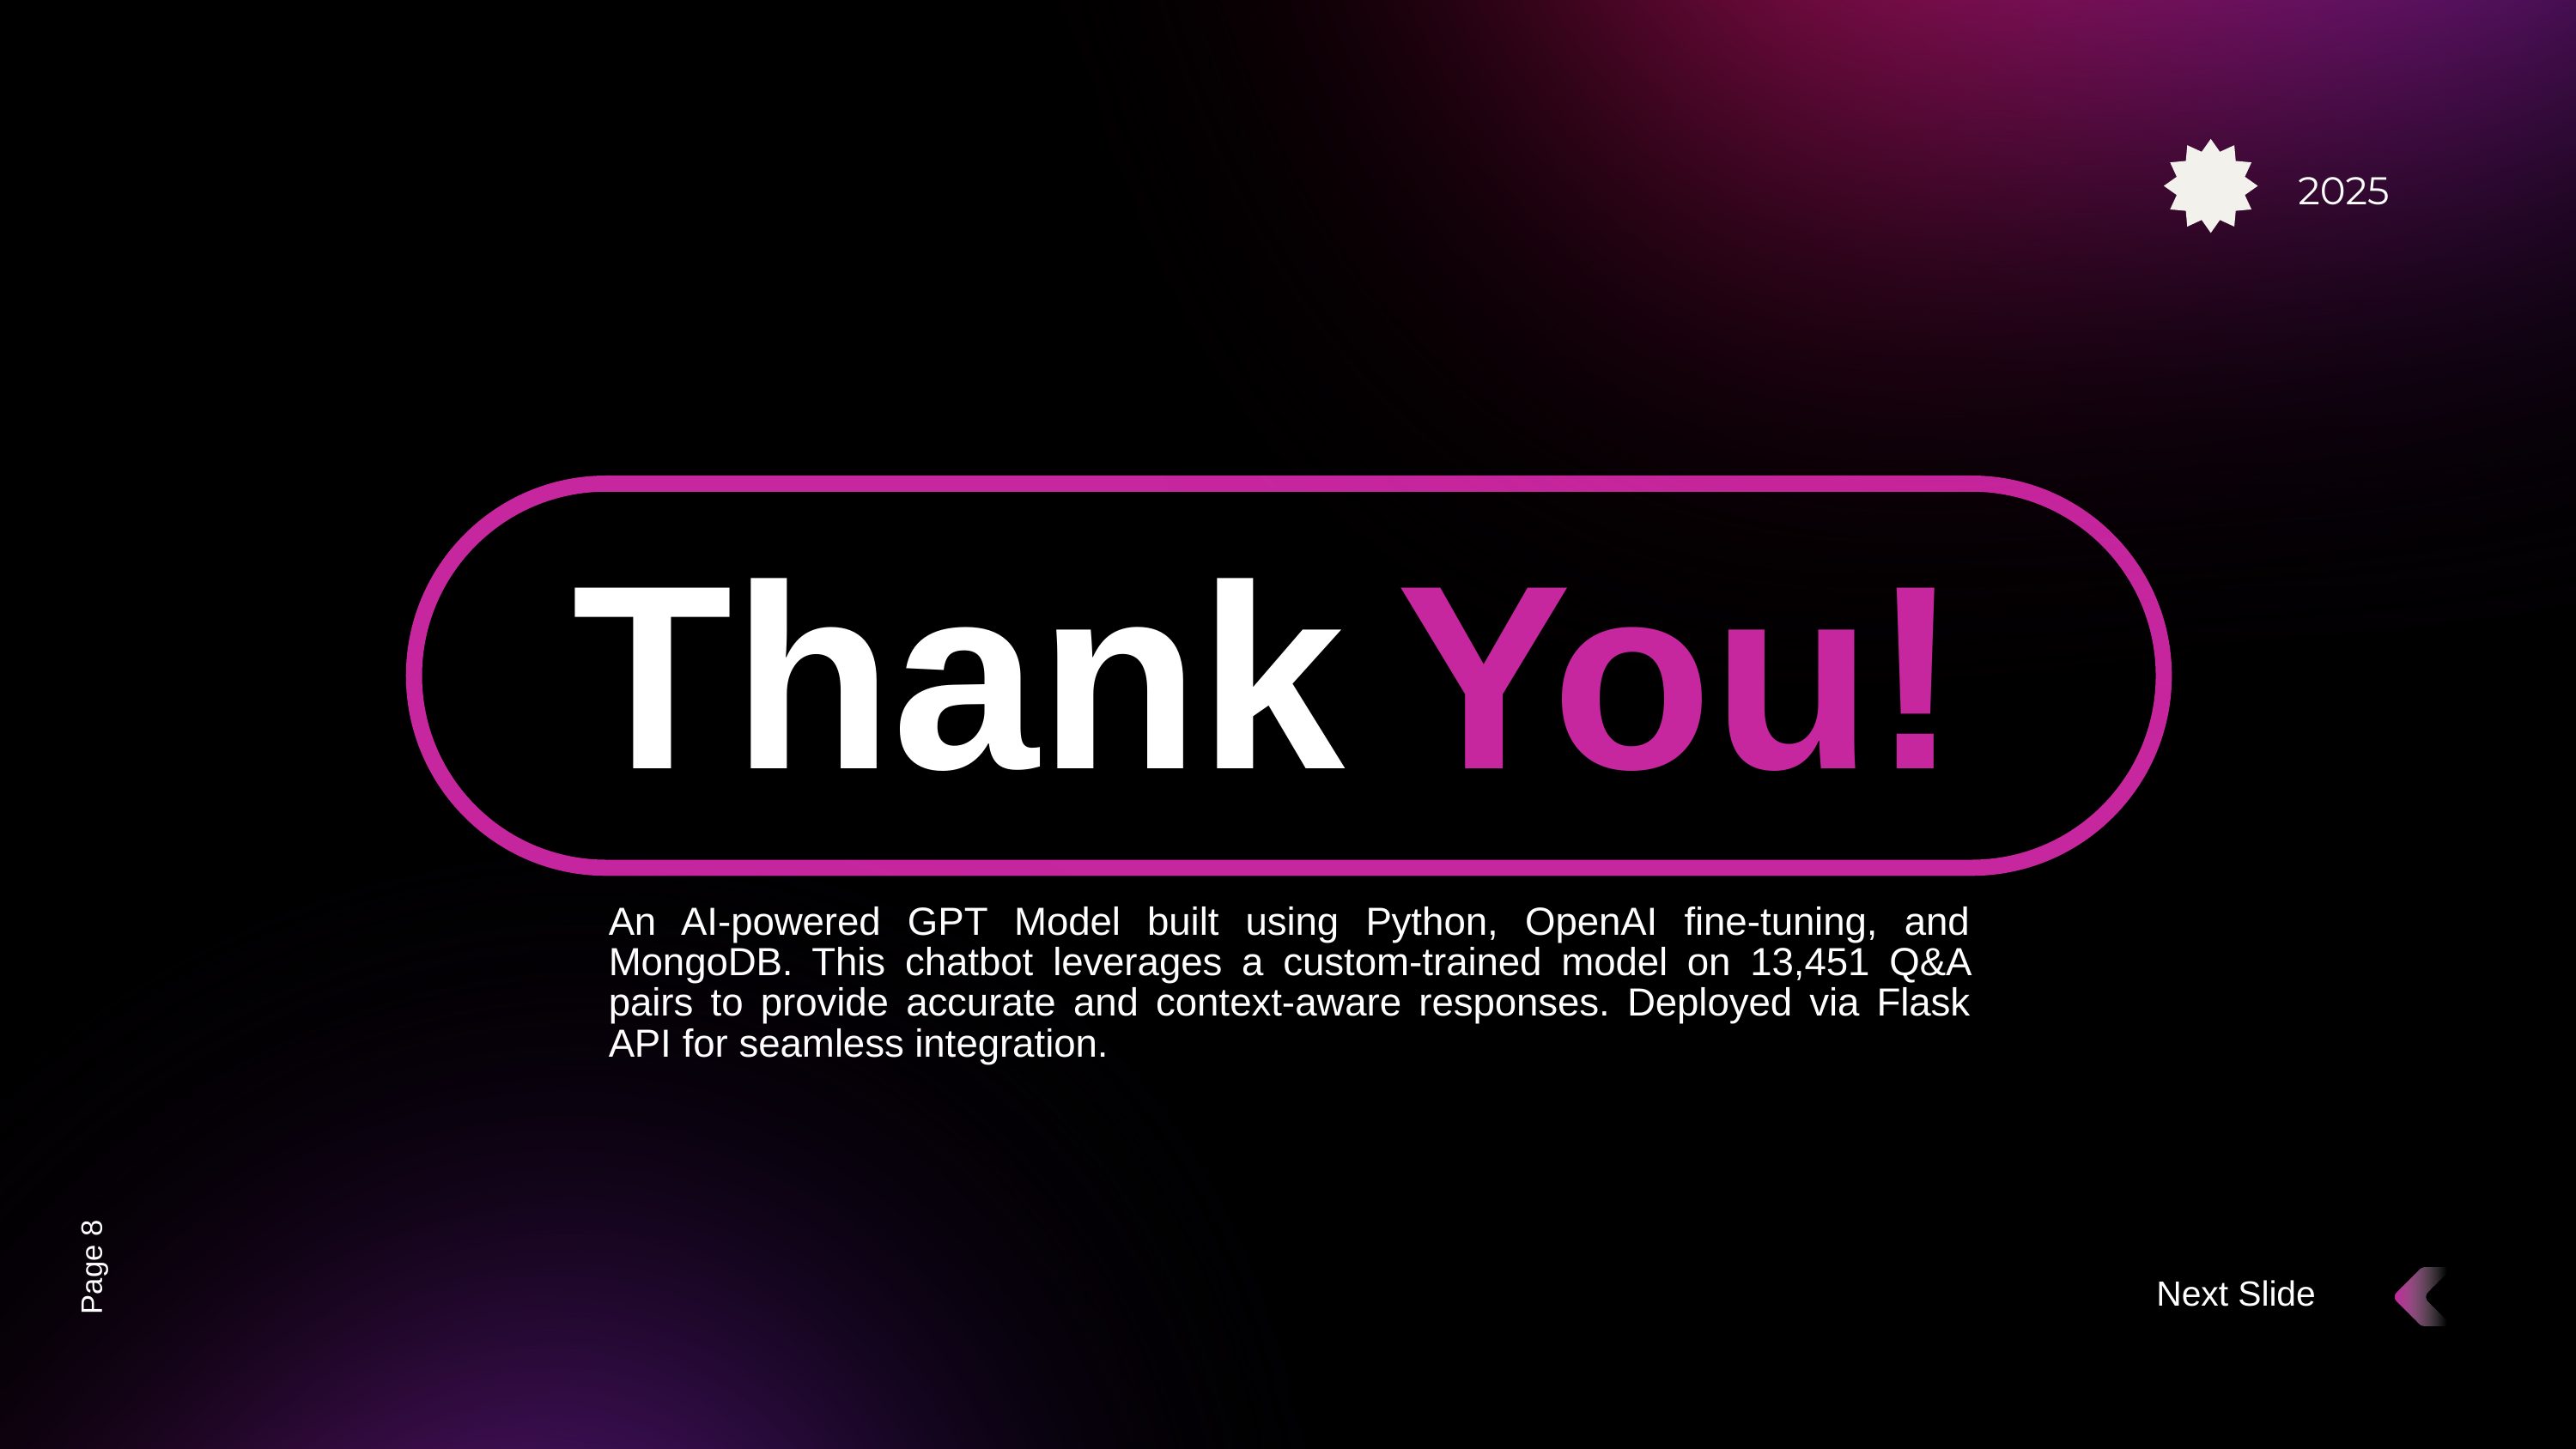

2025

Thank
You!

An AI-powered GPT Model built using Python, OpenAI fine-tuning, and MongoDB. This chatbot leverages a custom-trained model on 13,451 Q&A pairs to provide accurate and context-aware responses. Deployed via Flask API for seamless integration.
Page 8

Next Slide